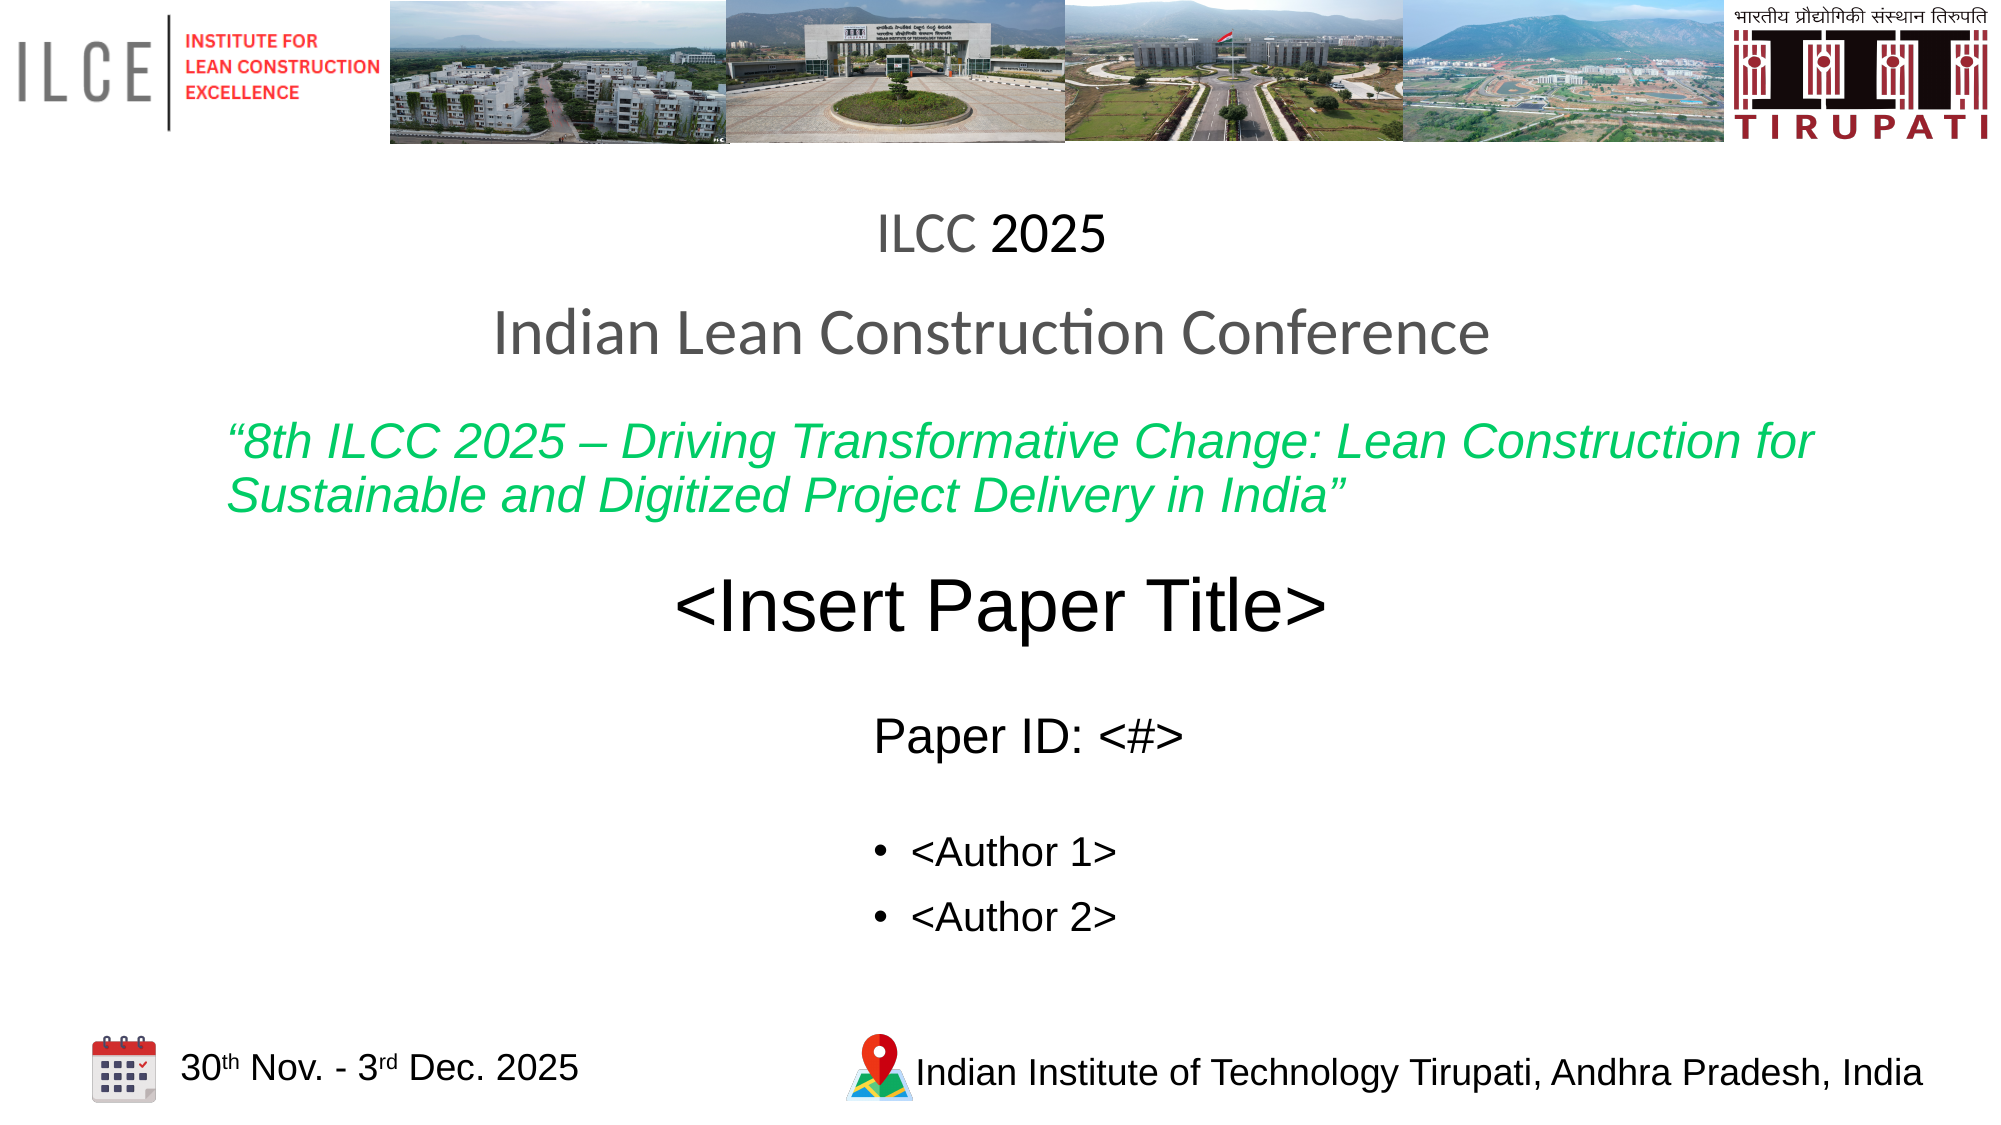

<Insert Paper Title>
Paper ID: <#>
<Author 1>
<Author 2>